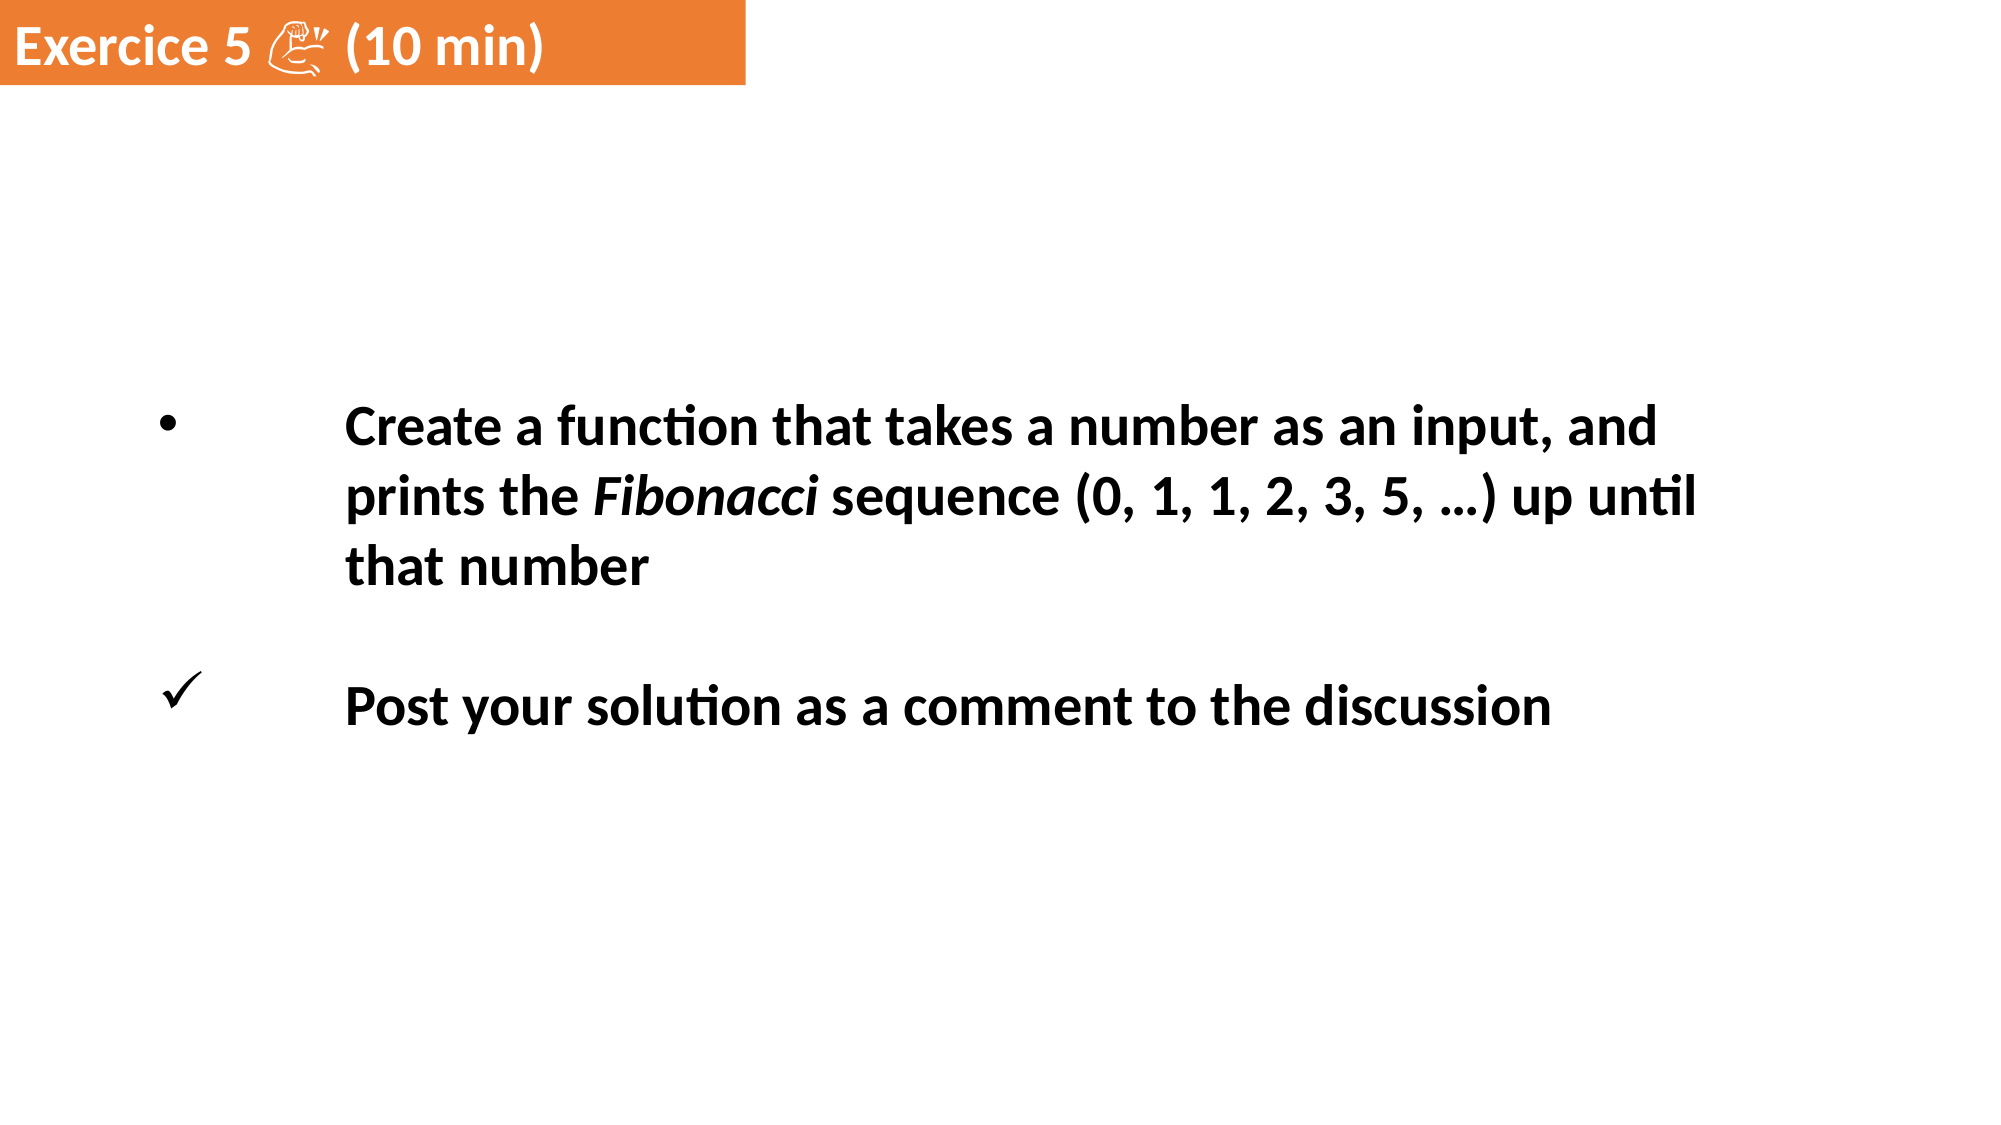

Exercice 5 💪 (10 min)
Create a function that takes a number as an input, and prints the Fibonacci sequence (0, 1, 1, 2, 3, 5, …) up until that number

Post your solution as a comment to the discussion